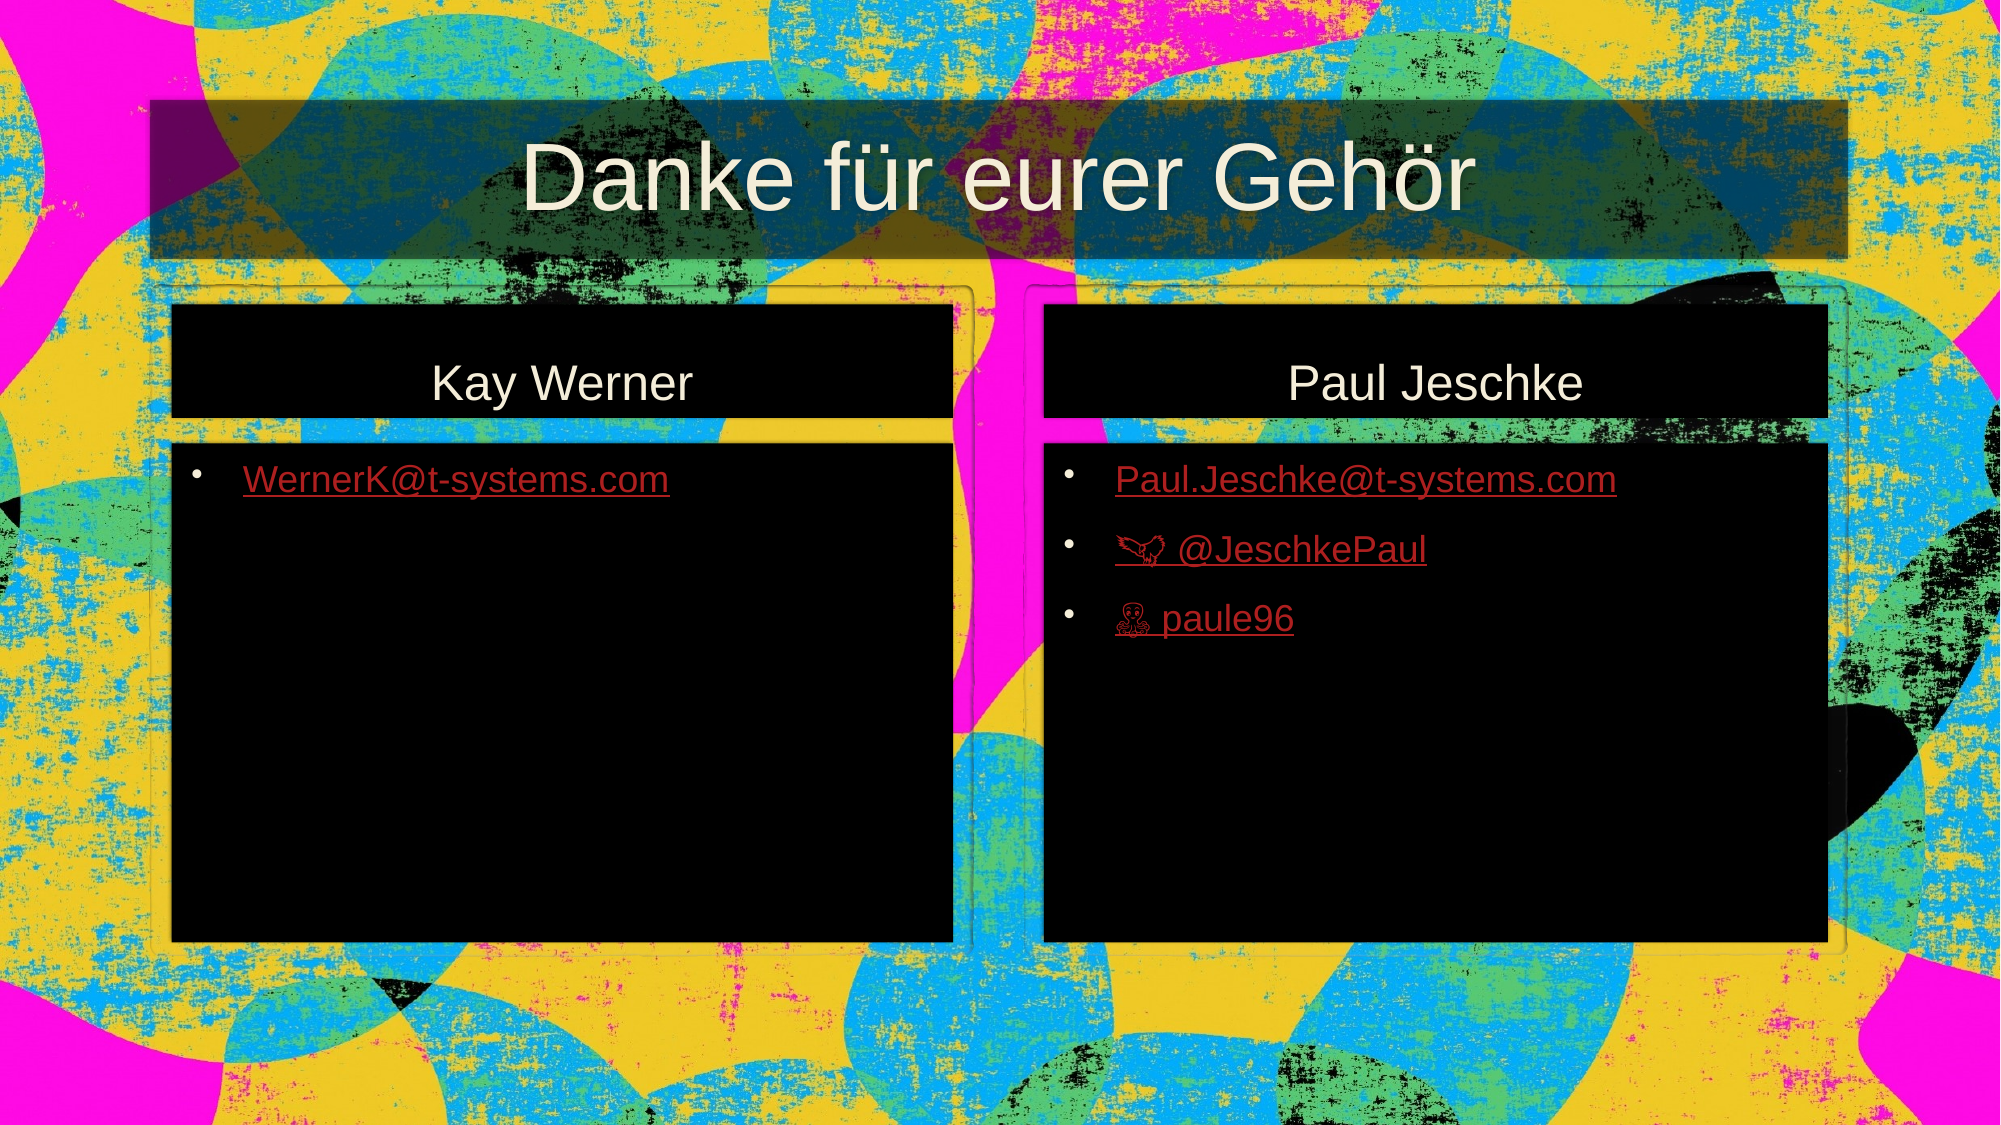

# Danke für eurer Gehör
Paul Jeschke
Kay Werner
WernerK@t-systems.com

Paul.Jeschke@t-systems.com
🦅 @JeschkePaul
🐙 paule96